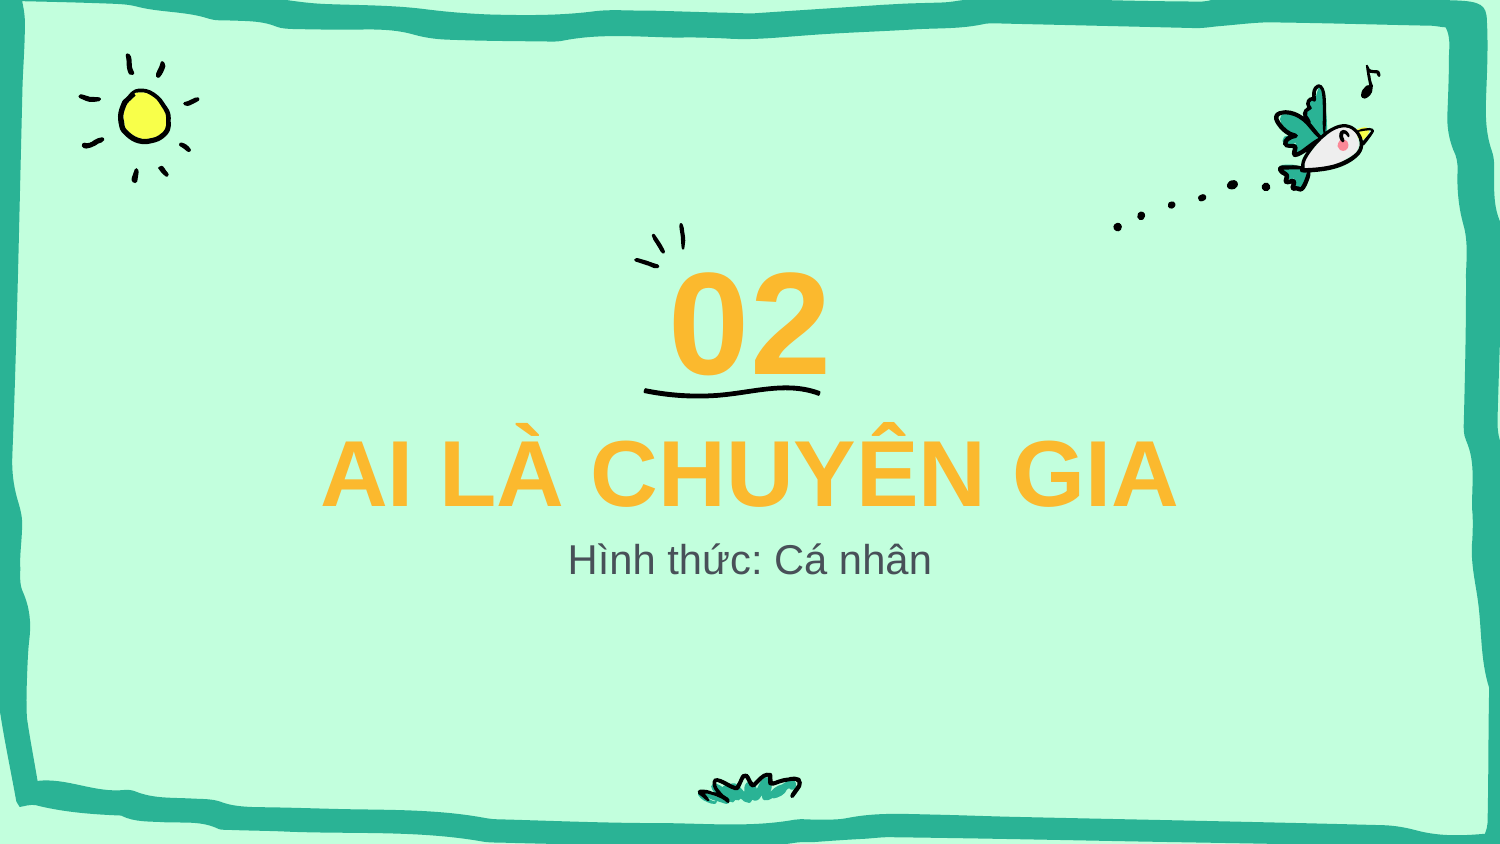

02

# AI LÀ CHUYÊN GIA
Hình thức: Cá nhân